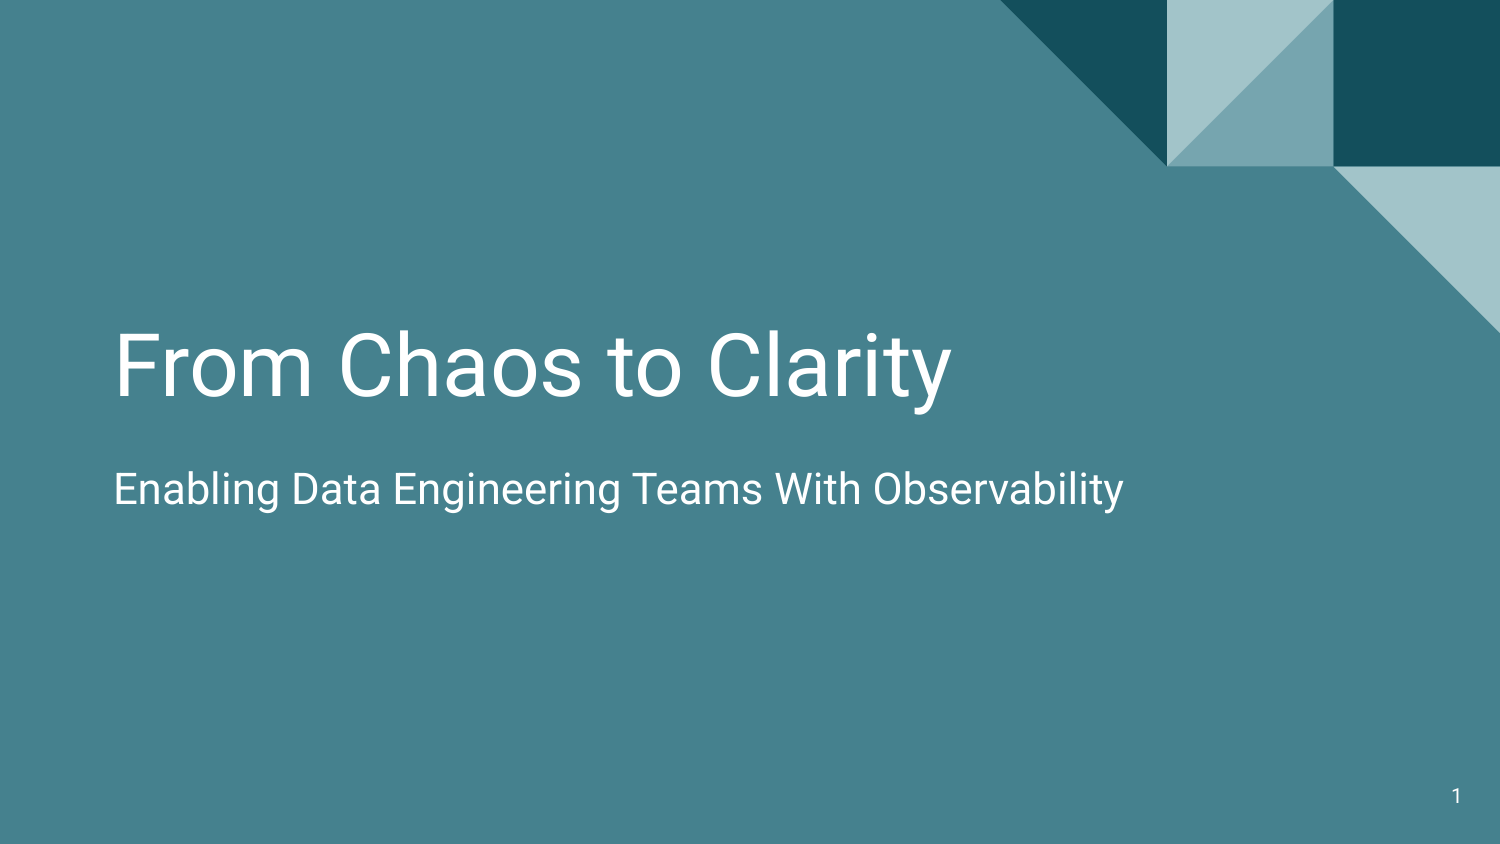

# From Chaos to Clarity
Enabling Data Engineering Teams With Observability
1